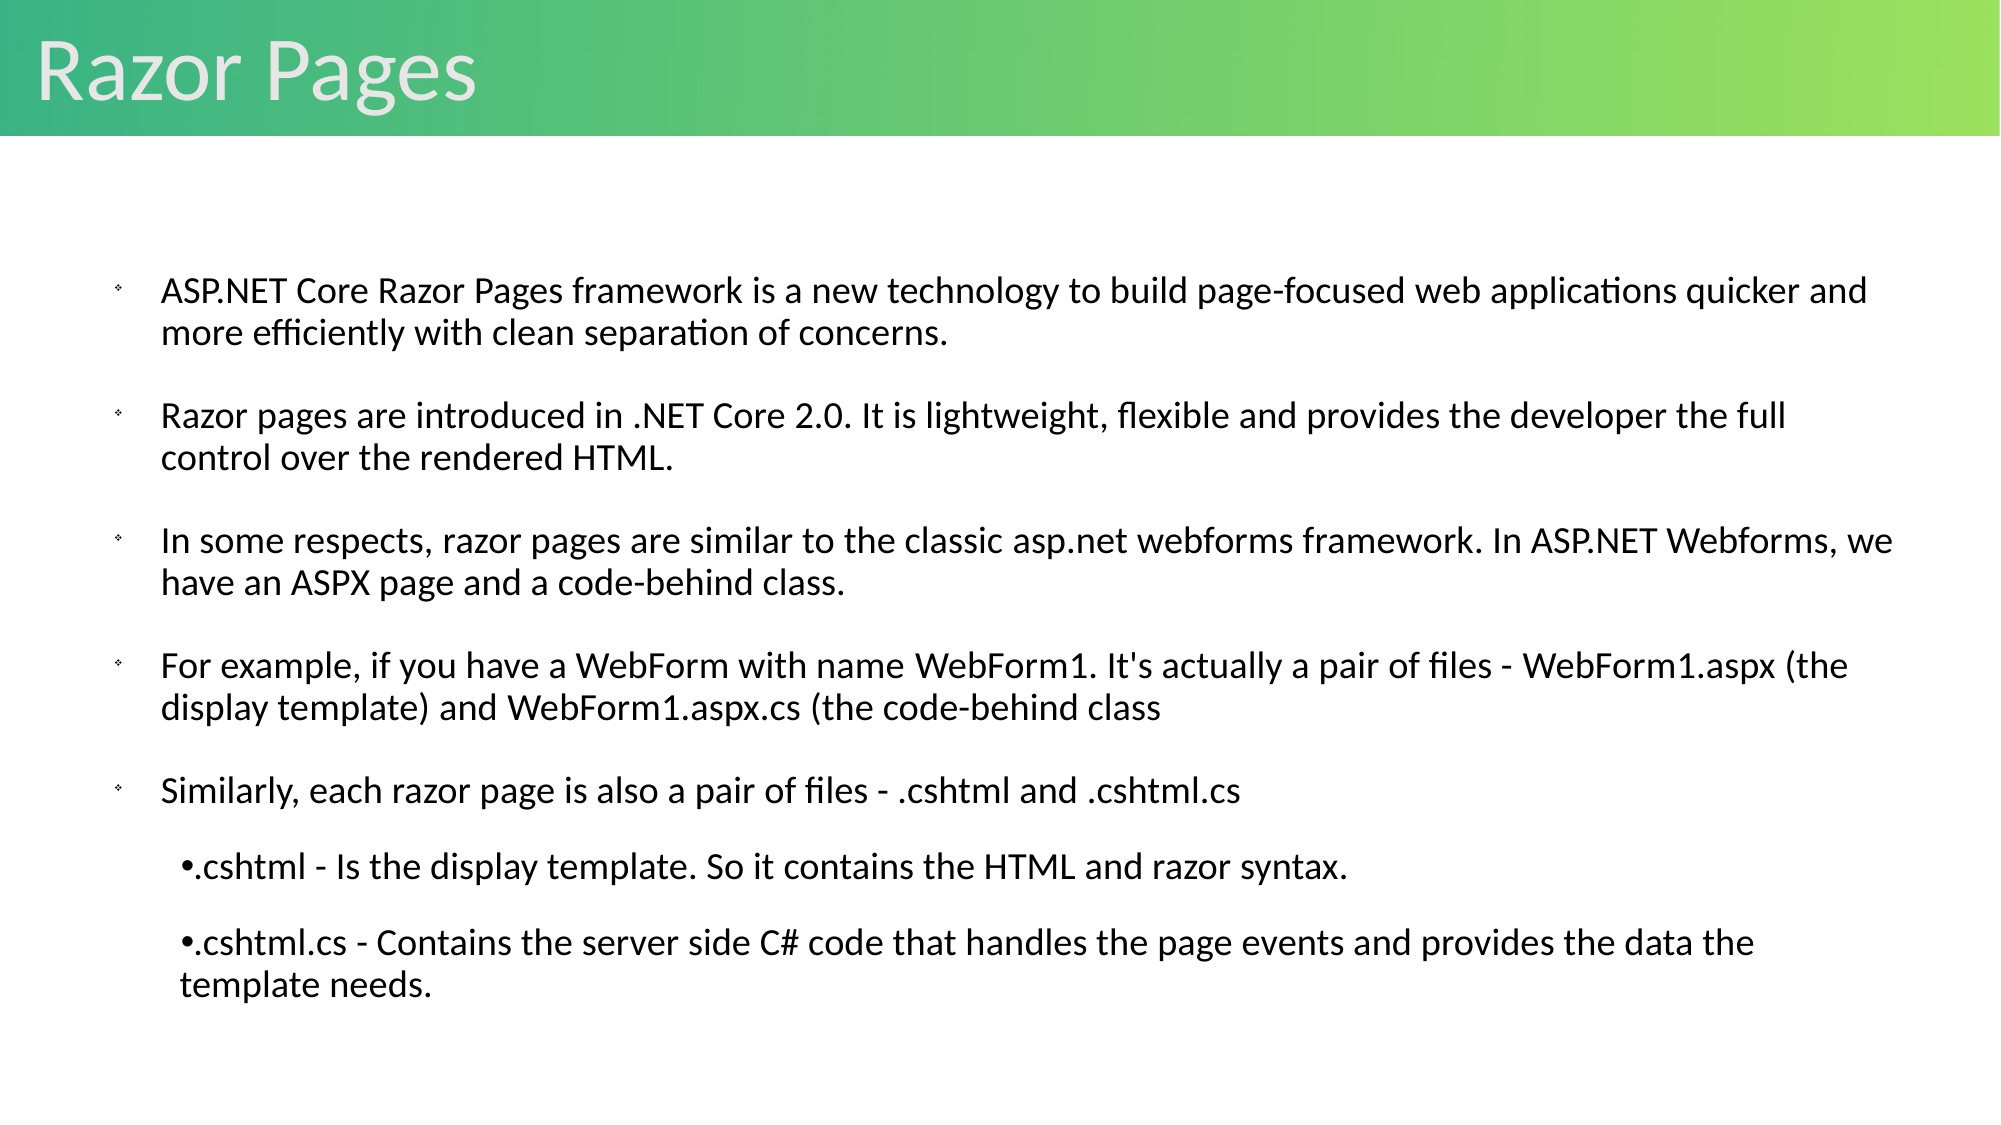

# Razor Pages
ASP.NET Core Razor Pages framework is a new technology to build page-focused web applications quicker and more efficiently with clean separation of concerns.
Razor pages are introduced in .NET Core 2.0. It is lightweight, flexible and provides the developer the full control over the rendered HTML.
In some respects, razor pages are similar to the classic asp.net webforms framework. In ASP.NET Webforms, we have an ASPX page and a code-behind class.
For example, if you have a WebForm with name WebForm1. It's actually a pair of files - WebForm1.aspx (the display template) and WebForm1.aspx.cs (the code-behind class
Similarly, each razor page is also a pair of files - .cshtml and .cshtml.cs
.cshtml - Is the display template. So it contains the HTML and razor syntax.
.cshtml.cs - Contains the server side C# code that handles the page events and provides the data the template needs.